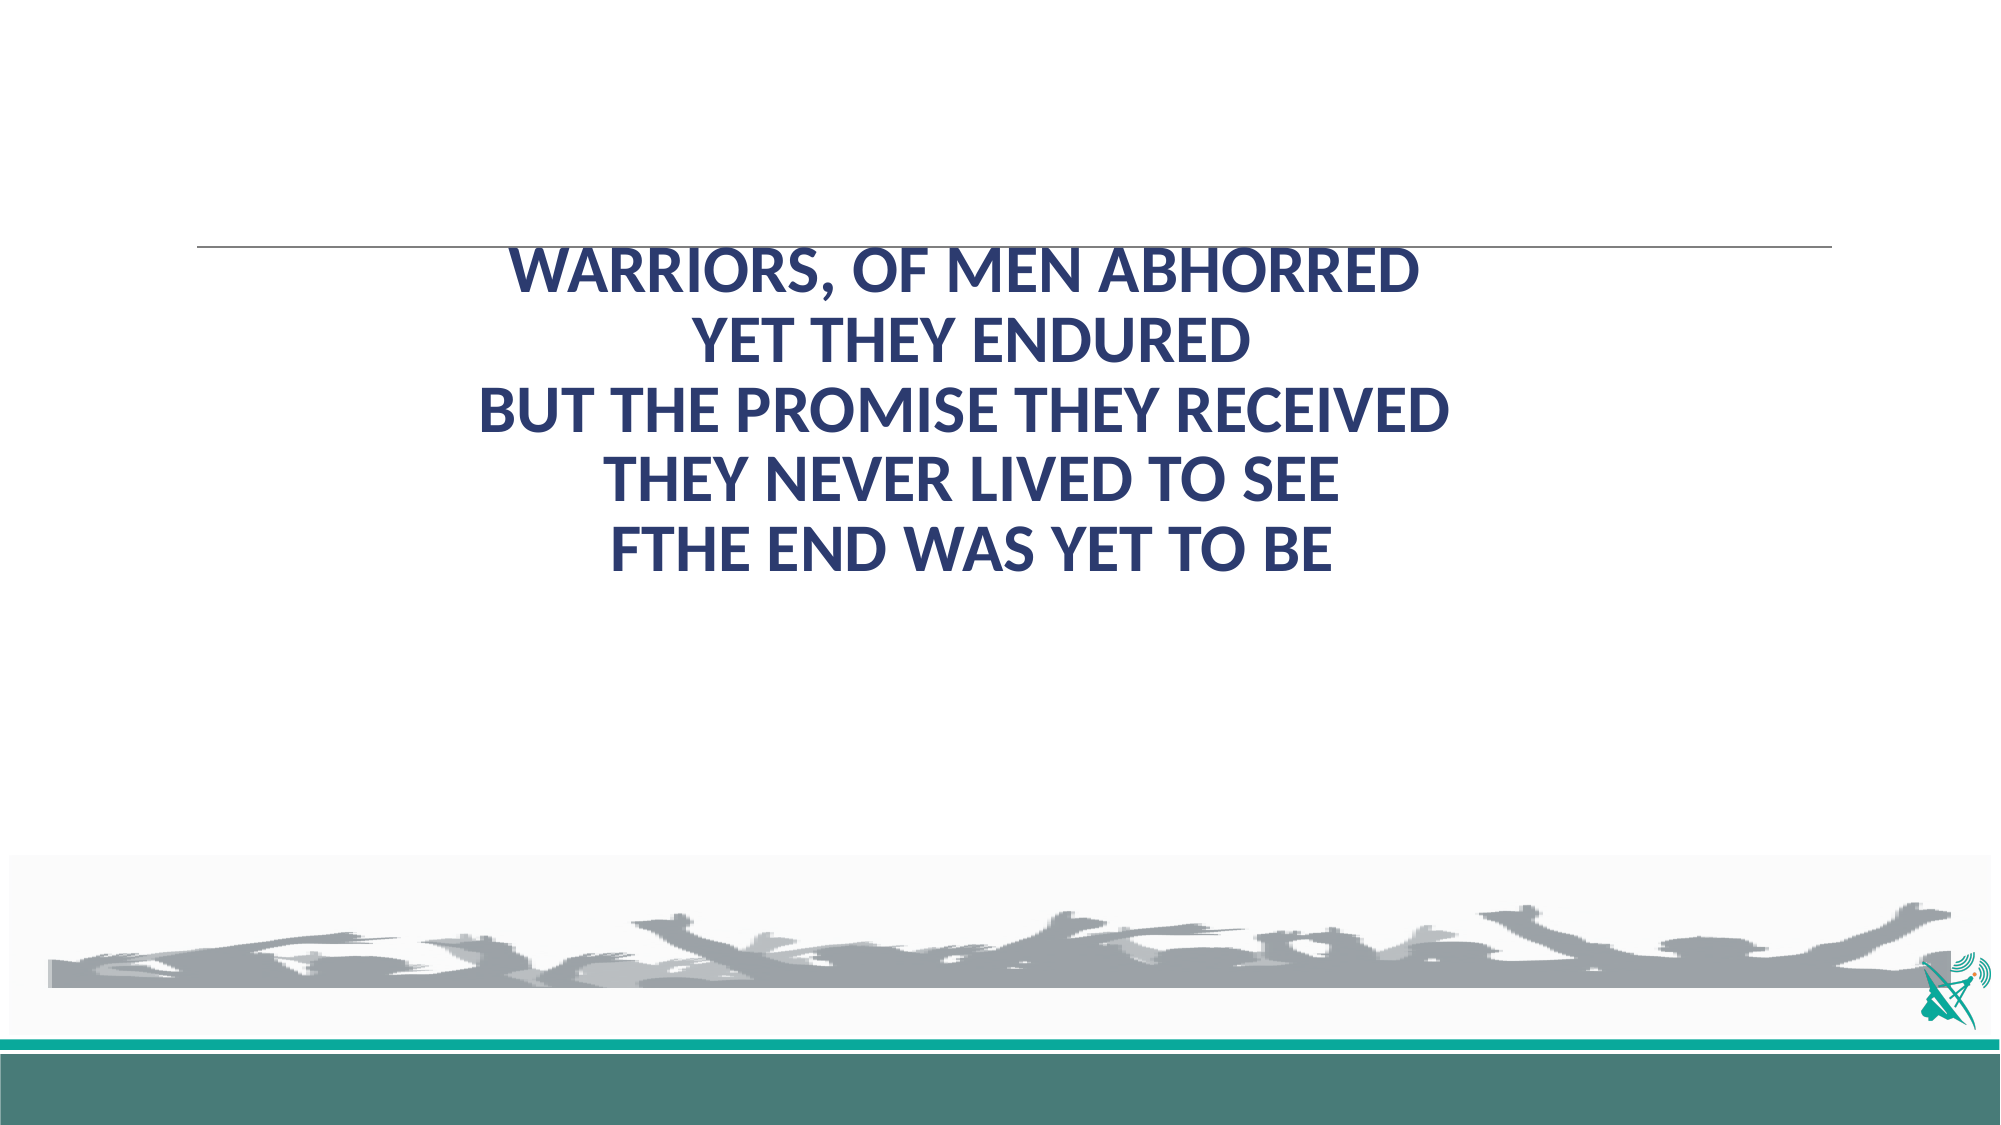

# WARRIORS, OF MEN ABHORRED YET THEY ENDURED BUT THE PROMISE THEY RECEIVED THEY NEVER LIVED TO SEE FTHE END WAS YET TO BE